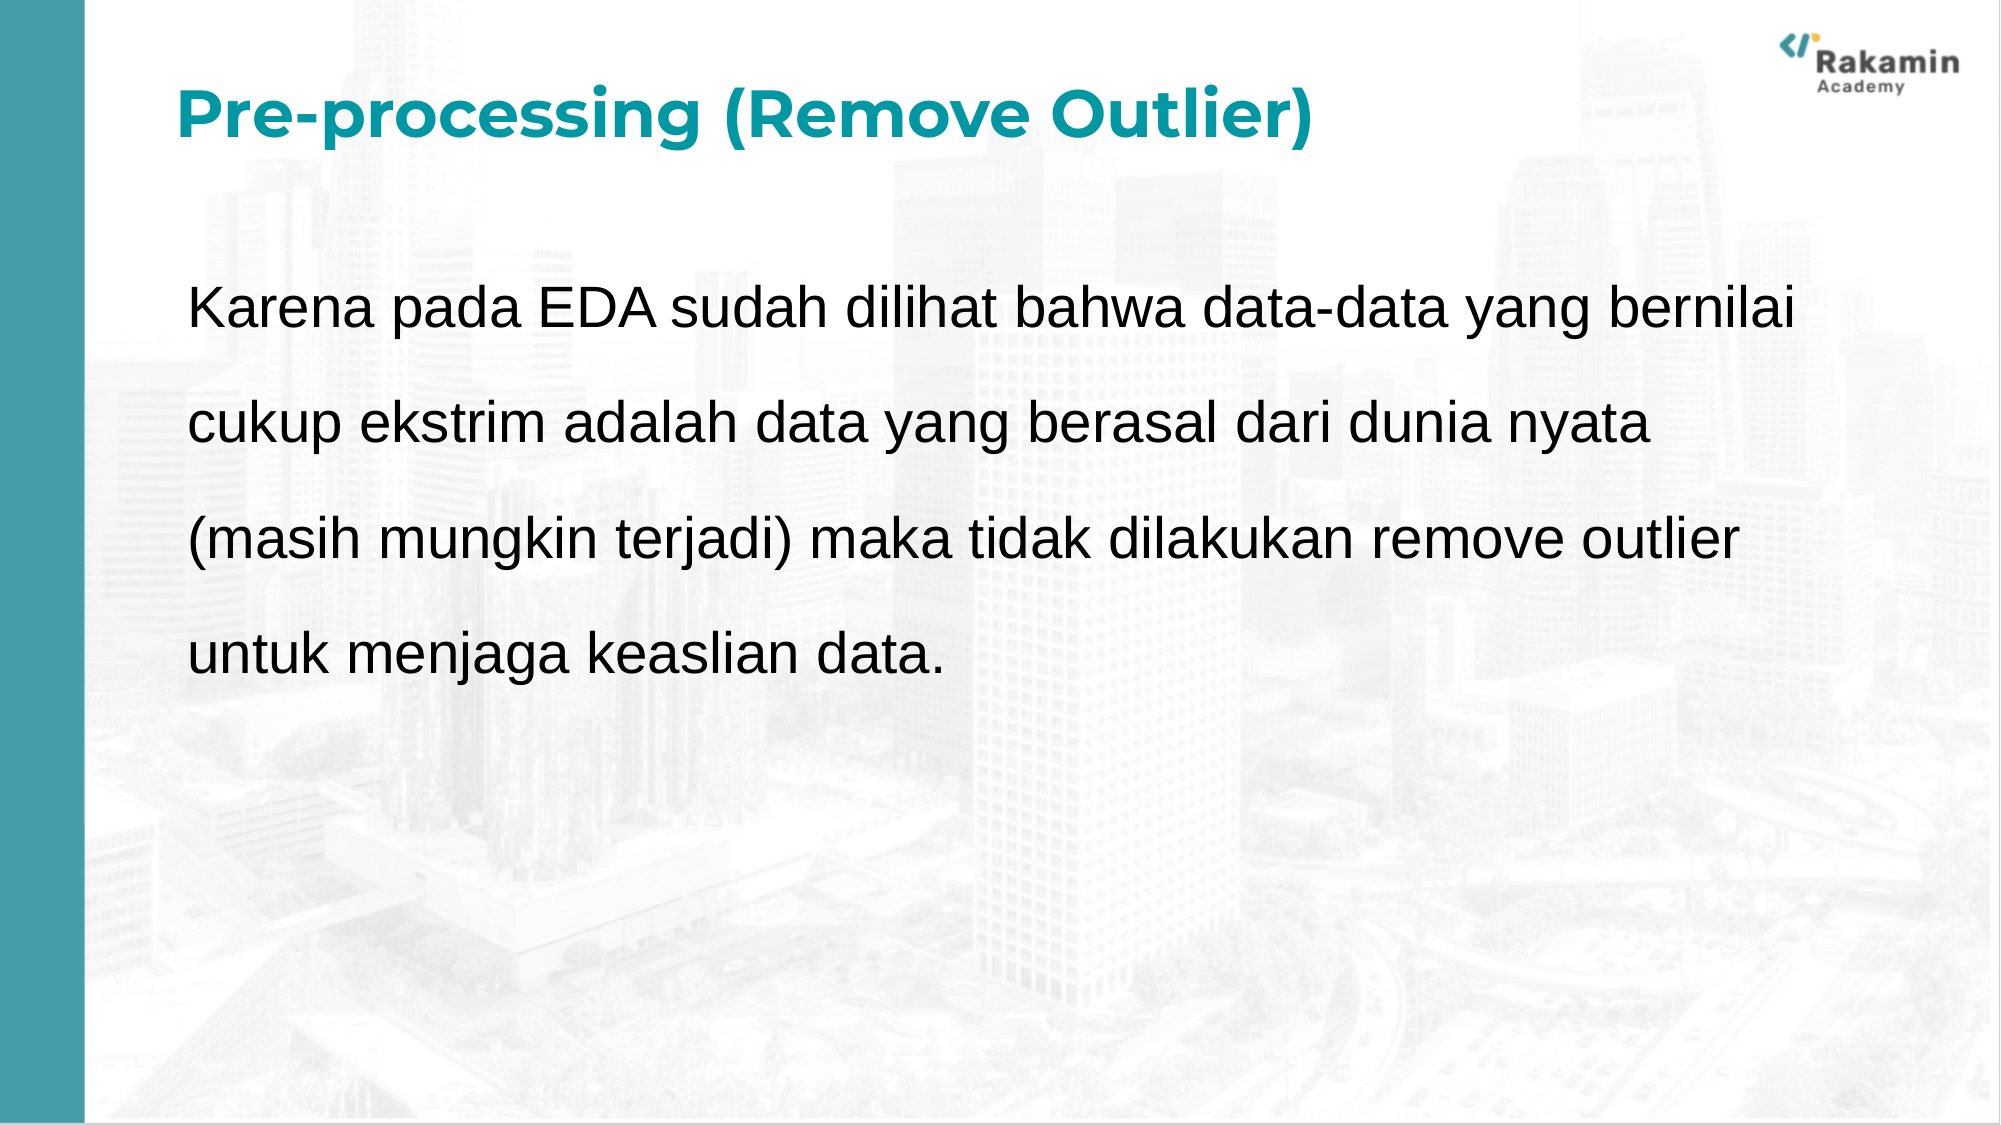

Pre-processing (Remove Outlier)
Karena pada EDA sudah dilihat bahwa data-data yang bernilai cukup ekstrim adalah data yang berasal dari dunia nyata (masih mungkin terjadi) maka tidak dilakukan remove outlier untuk menjaga keaslian data.